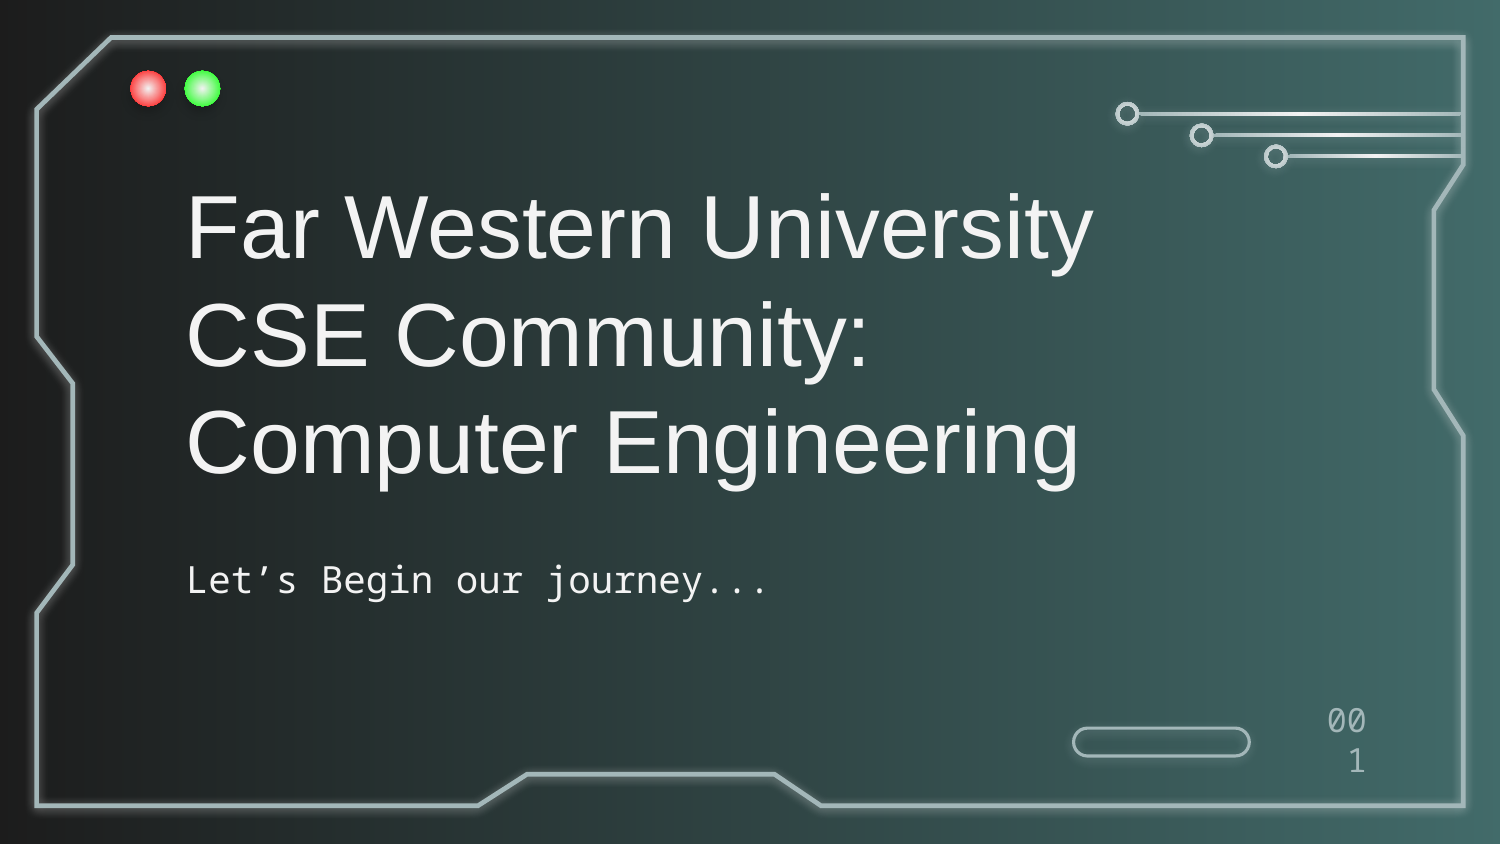

# Far Western University CSE Community:
Computer Engineering
Let’s Begin our journey...
001